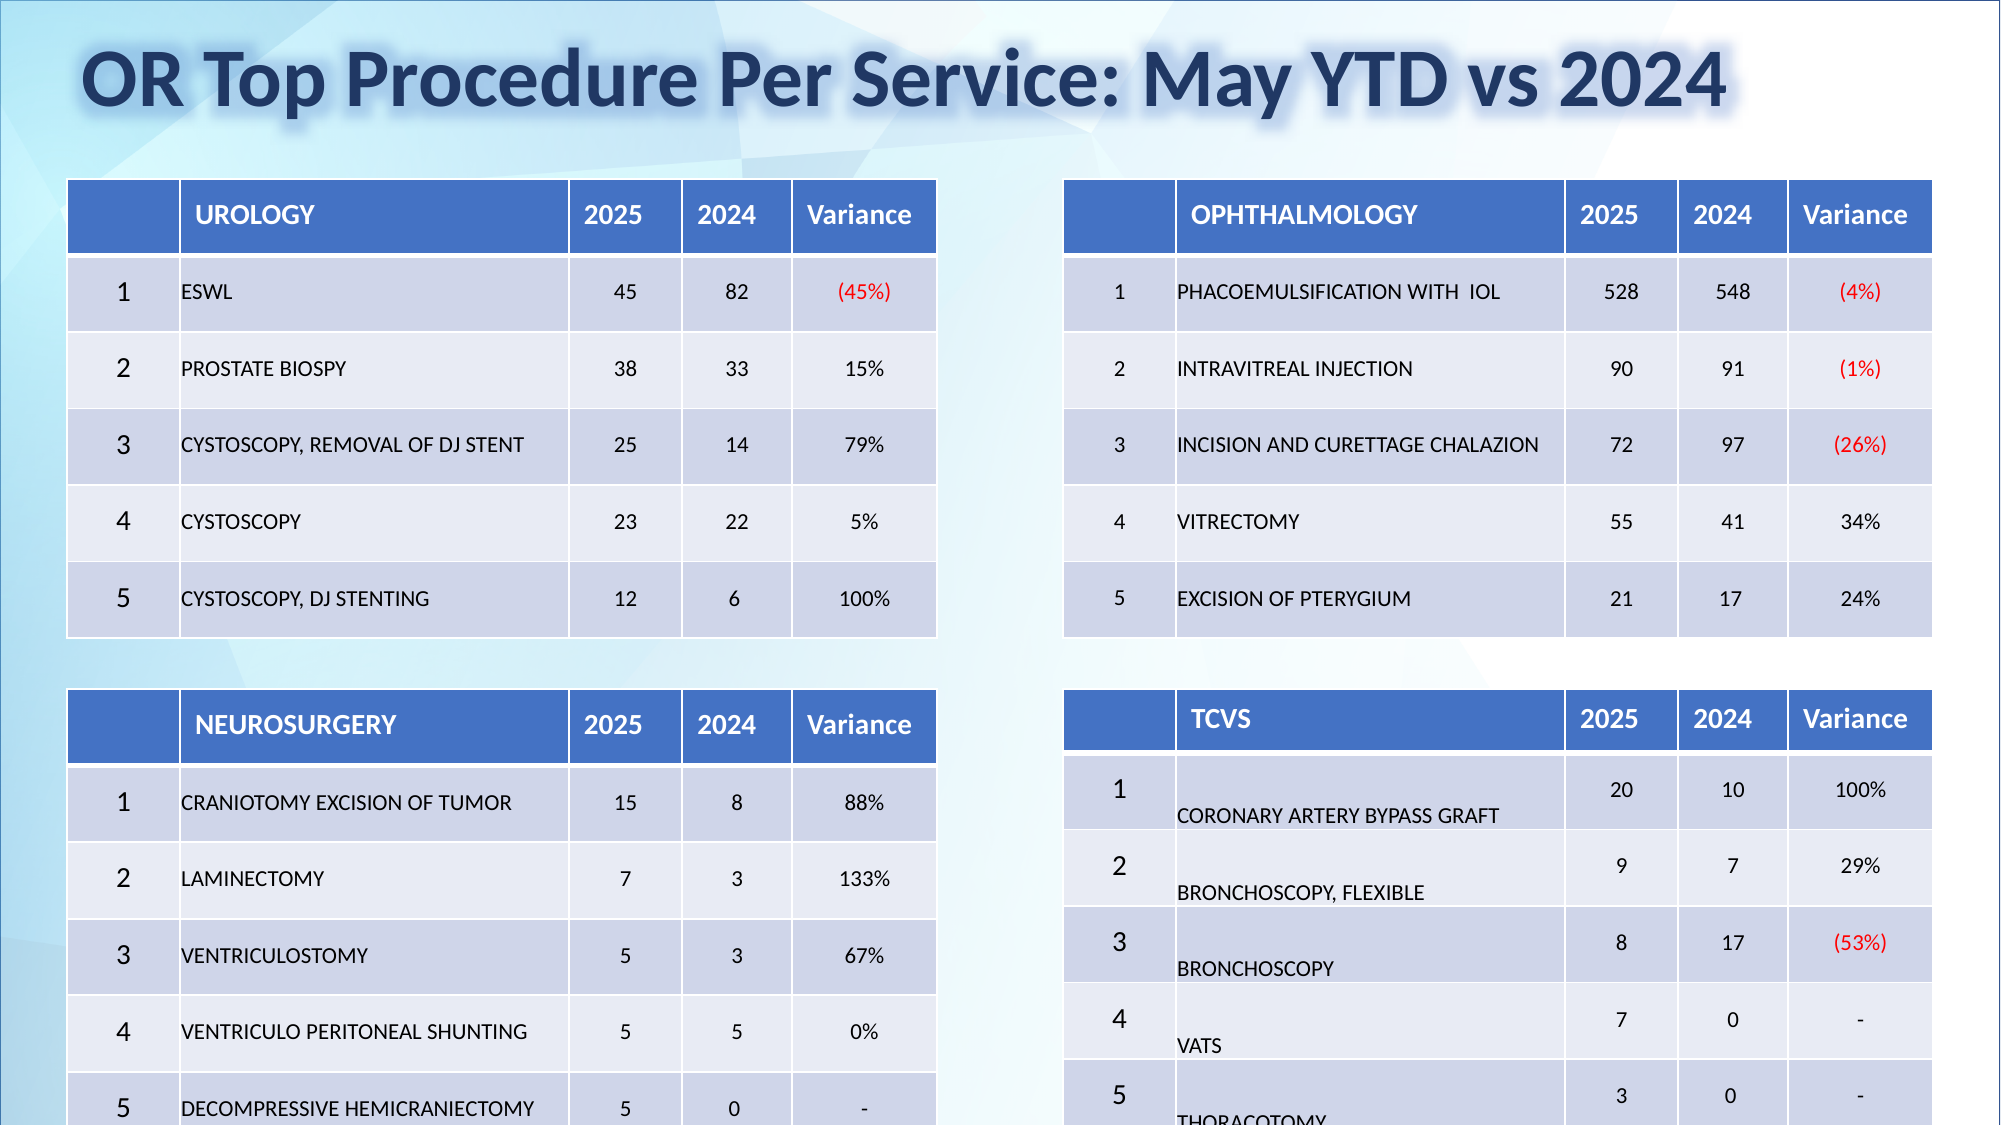

OR Top Procedure Per Service: May YTD vs 2024
|  | UROLOGY | 2025 | 2024 | Variance |
| --- | --- | --- | --- | --- |
| 1 | ESWL | 45 | 82 | (45%) |
| 2 | PROSTATE BIOSPY | 38 | 33 | 15% |
| 3 | CYSTOSCOPY, REMOVAL OF DJ STENT | 25 | 14 | 79% |
| 4 | CYSTOSCOPY | 23 | 22 | 5% |
| 5 | CYSTOSCOPY, DJ STENTING | 12 | 6 | 100% |
|  | OPHTHALMOLOGY | 2025 | 2024 | Variance |
| --- | --- | --- | --- | --- |
| 1 | PHACOEMULSIFICATION WITH IOL | 528 | 548 | (4%) |
| 2 | INTRAVITREAL INJECTION | 90 | 91 | (1%) |
| 3 | INCISION AND CURETTAGE CHALAZION | 72 | 97 | (26%) |
| 4 | VITRECTOMY | 55 | 41 | 34% |
| 5 | EXCISION OF PTERYGIUM | 21 | 17 | 24% |
|  | NEUROSURGERY | 2025 | 2024 | Variance |
| --- | --- | --- | --- | --- |
| 1 | CRANIOTOMY EXCISION OF TUMOR | 15 | 8 | 88% |
| 2 | LAMINECTOMY | 7 | 3 | 133% |
| 3 | VENTRICULOSTOMY | 5 | 3 | 67% |
| 4 | VENTRICULO PERITONEAL SHUNTING | 5 | 5 | 0% |
| 5 | DECOMPRESSIVE HEMICRANIECTOMY | 5 | 0 | - |
|  | TCVS | 2025 | 2024 | Variance |
| --- | --- | --- | --- | --- |
| 1 | CORONARY ARTERY BYPASS GRAFT | 20 | 10 | 100% |
| 2 | BRONCHOSCOPY, FLEXIBLE | 9 | 7 | 29% |
| 3 | BRONCHOSCOPY | 8 | 17 | (53%) |
| 4 | VATS | 7 | 0 | - |
| 5 | THORACOTOMY | 3 | 0 | - |